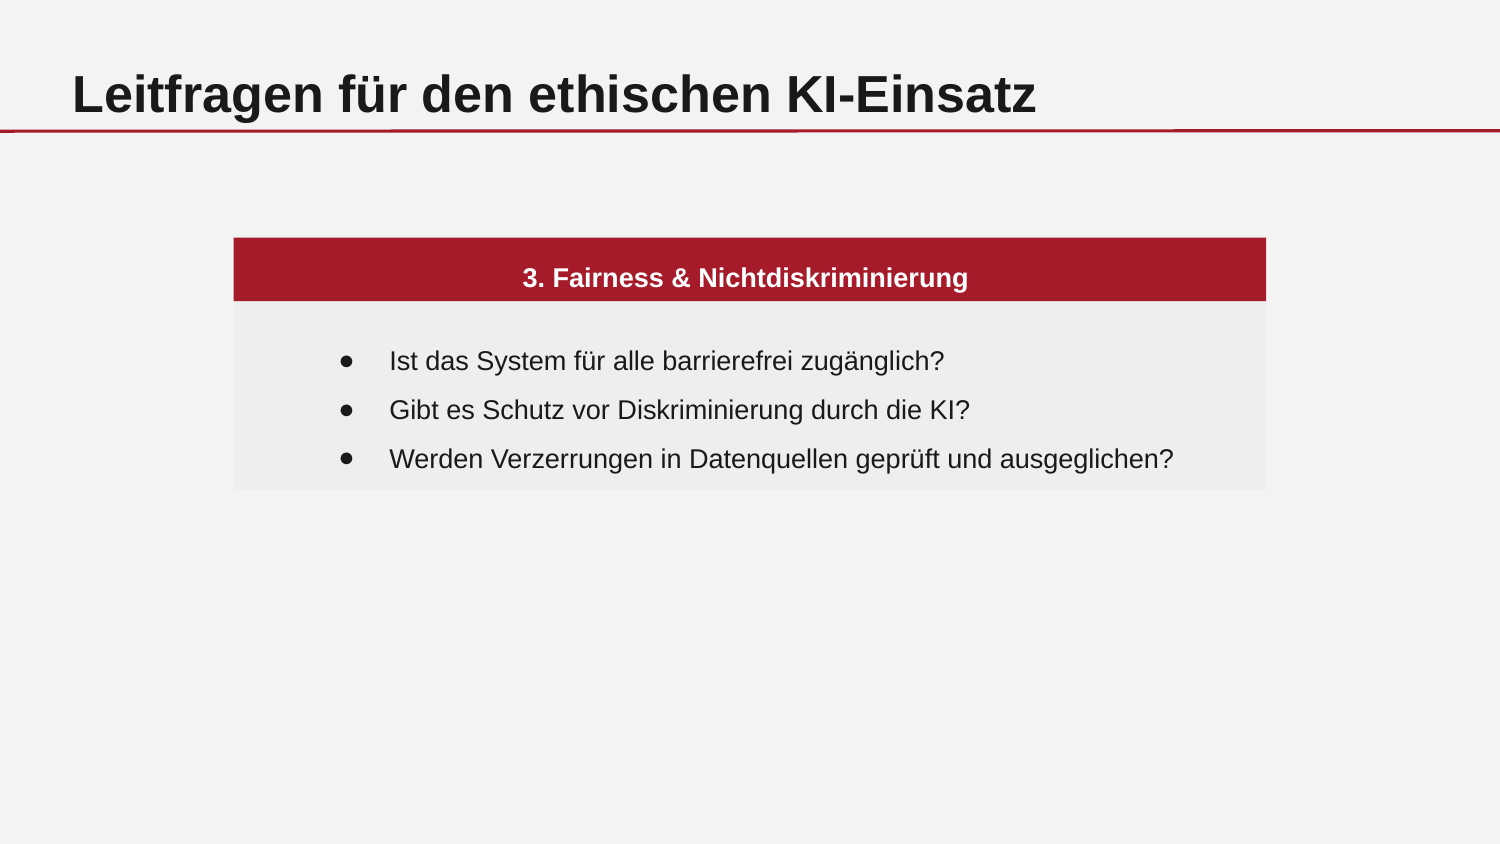

Leitfragen für den ethischen KI-Einsatz

3. Fairness & Nichtdiskriminierung

Ist das System für alle barrierefrei zugänglich?
Gibt es Schutz vor Diskriminierung durch die KI?
Werden Verzerrungen in Datenquellen geprüft und ausgeglichen?